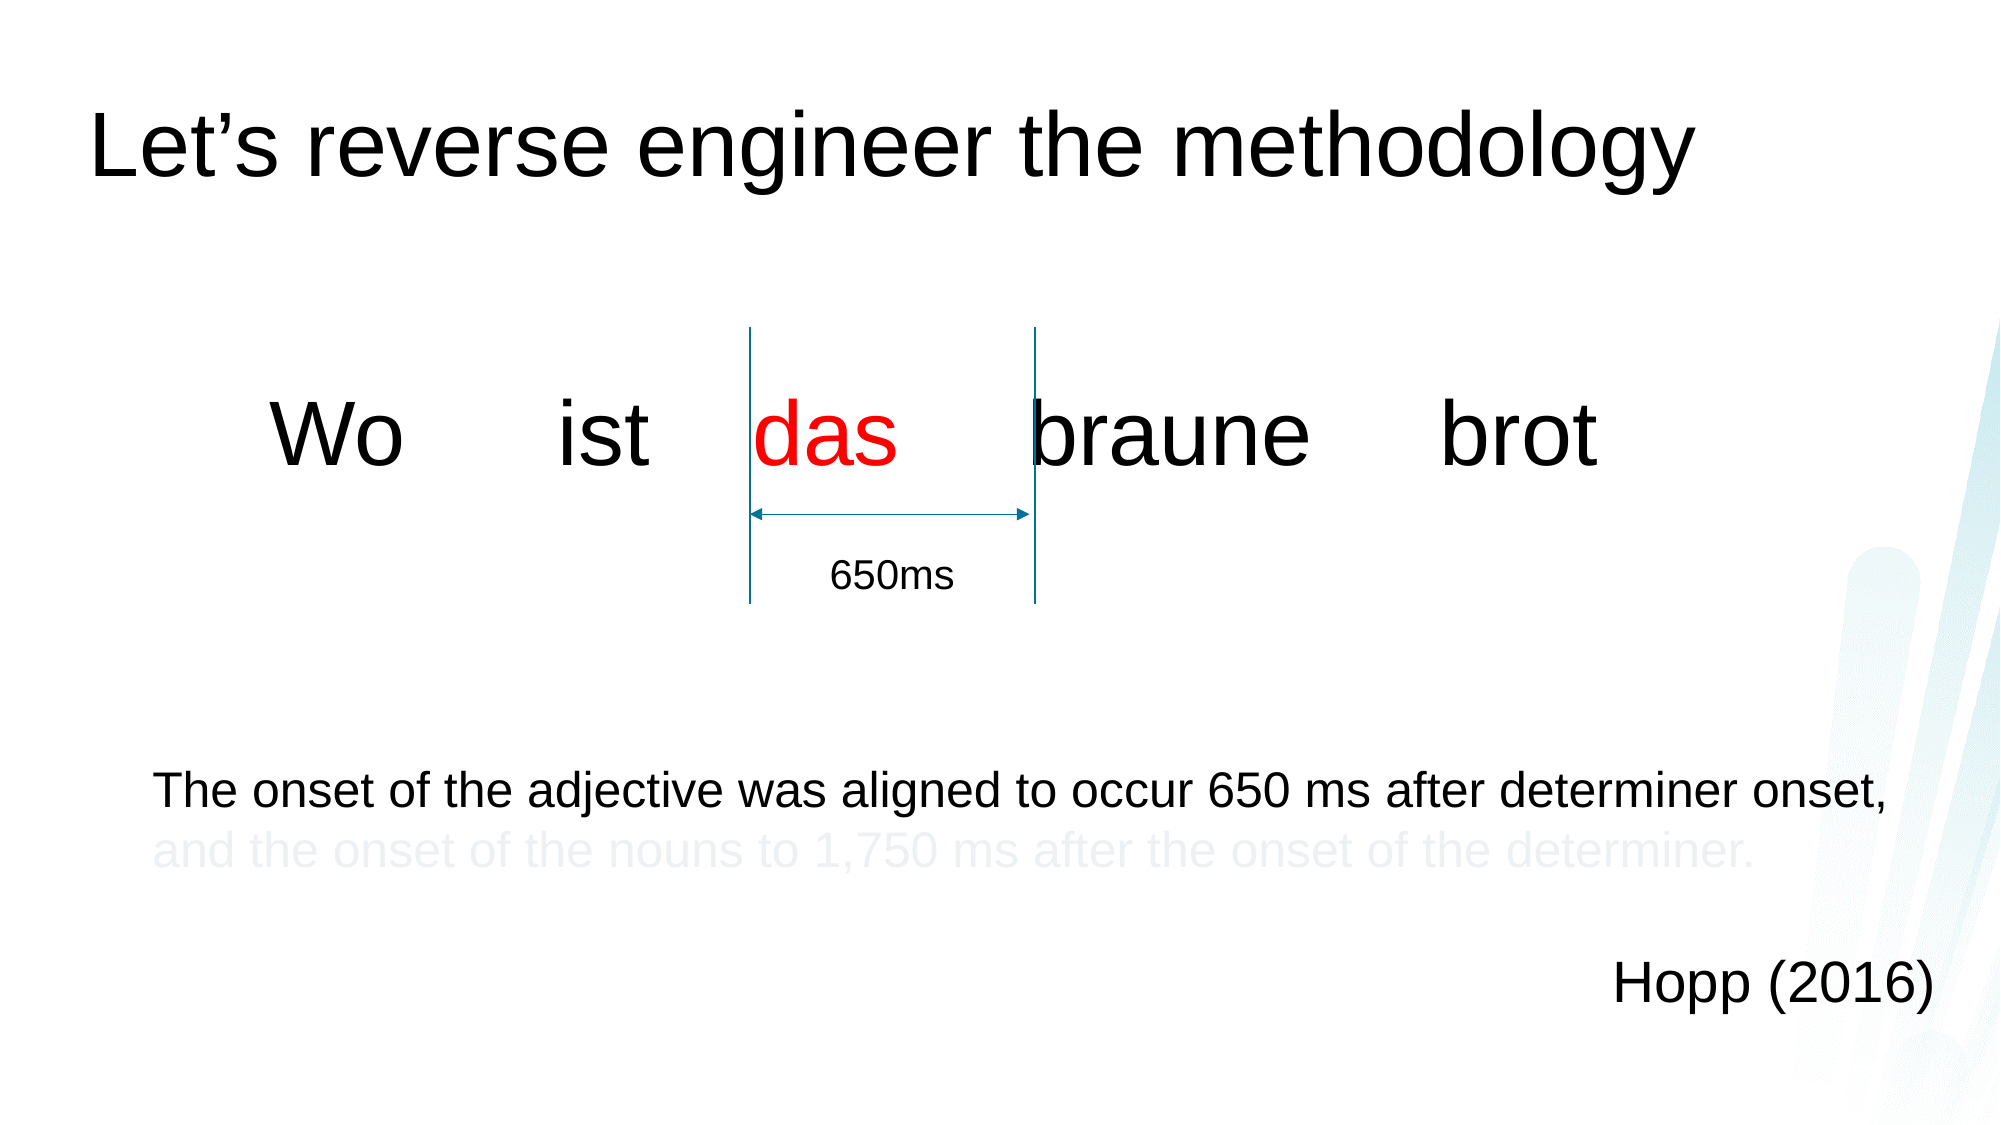

Let’s reverse engineer the methodology
Wo      ist    das     braune     brot
650ms
The onset of the adjective was aligned to occur 650 ms after determiner onset, and the onset of the nouns to 1,750 ms after the onset of the determiner.
Hopp (2016)